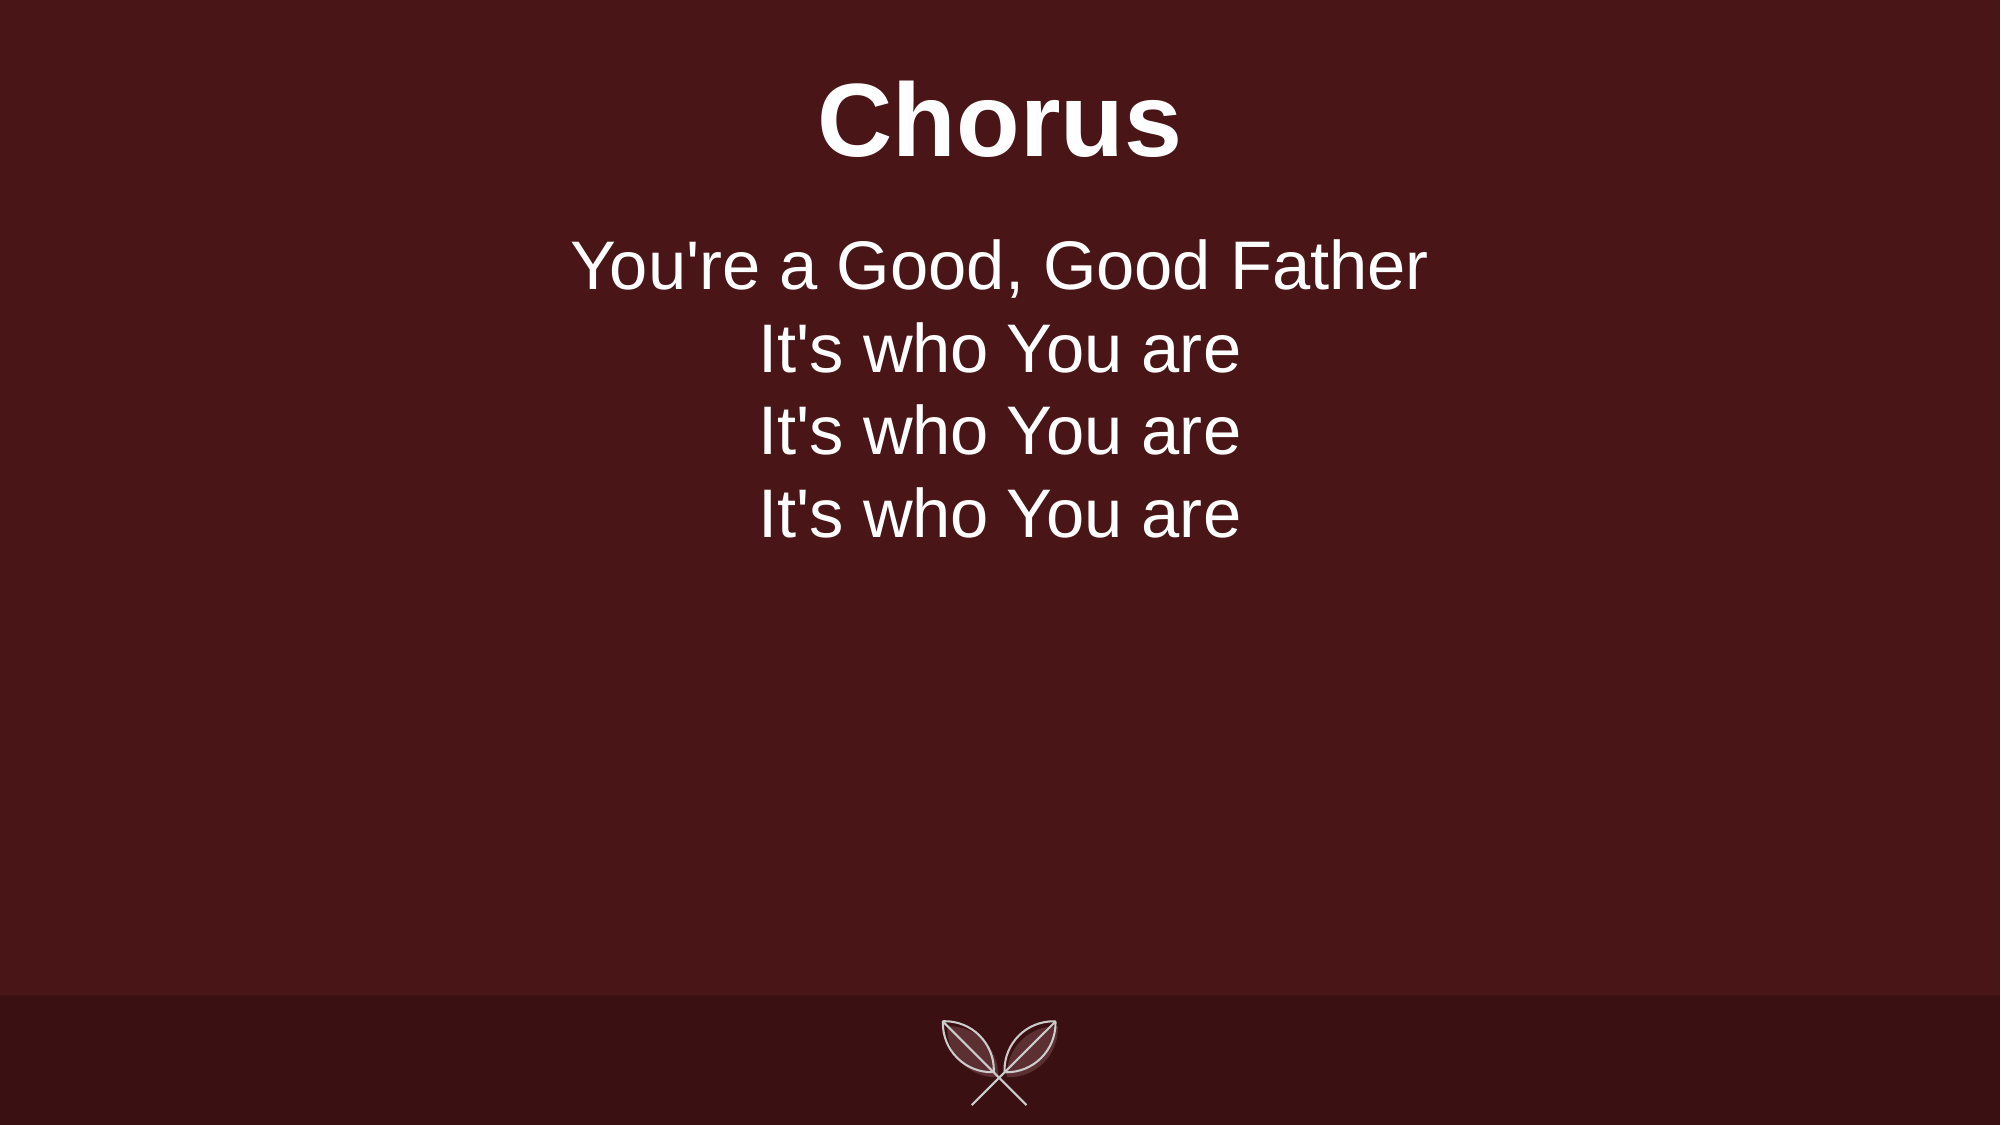

Chorus
You're a Good, Good Father
It's who You are
It's who You are
It's who You are